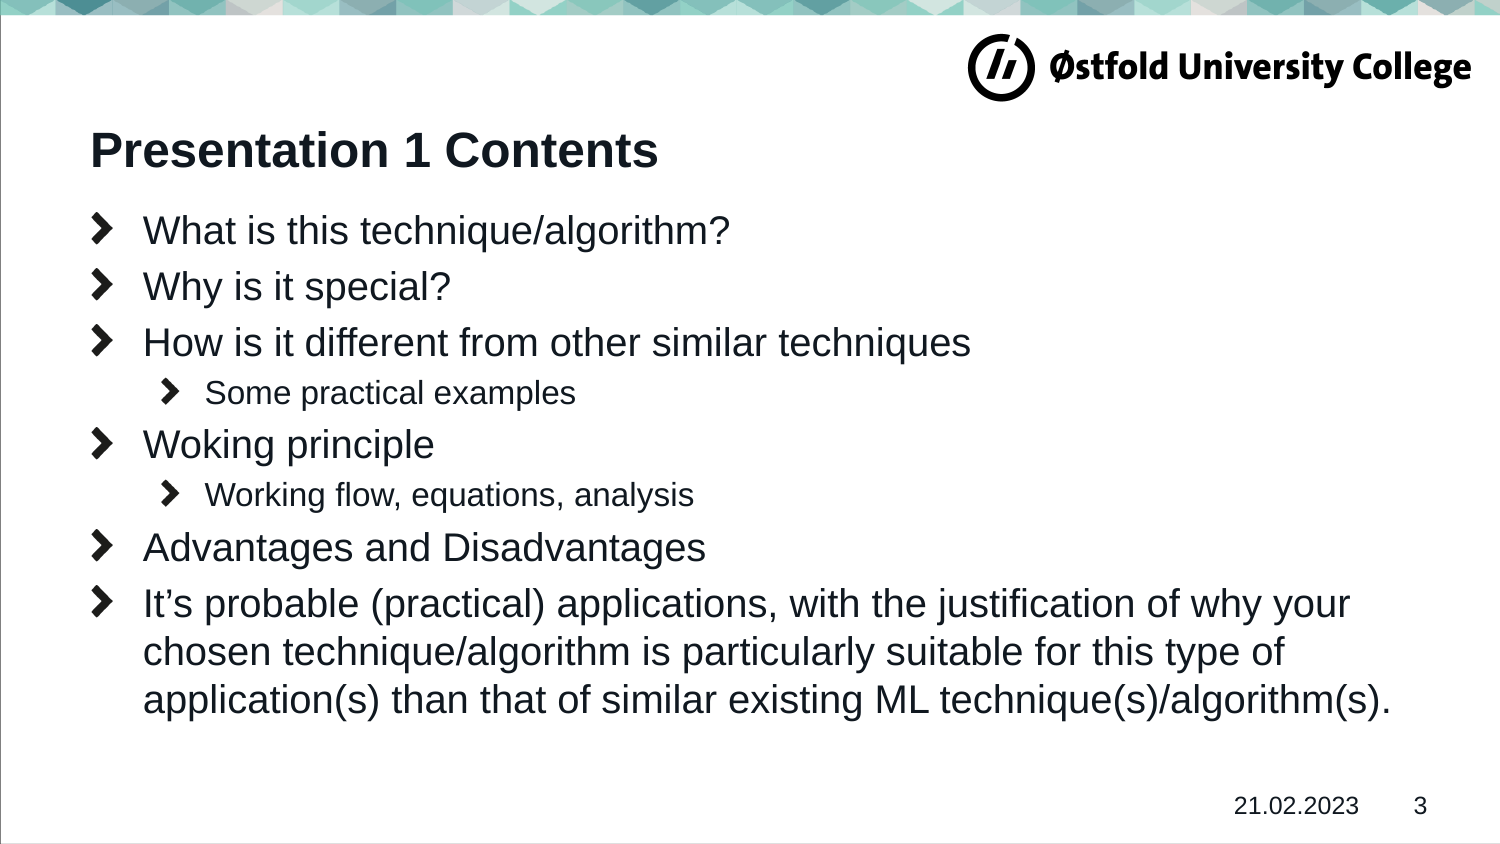

# Presentation 1 Contents
What is this technique/algorithm?
Why is it special?
How is it different from other similar techniques
Some practical examples
Woking principle
Working flow, equations, analysis
Advantages and Disadvantages
It’s probable (practical) applications, with the justification of why your chosen technique/algorithm is particularly suitable for this type of application(s) than that of similar existing ML technique(s)/algorithm(s).
3
21.02.2023